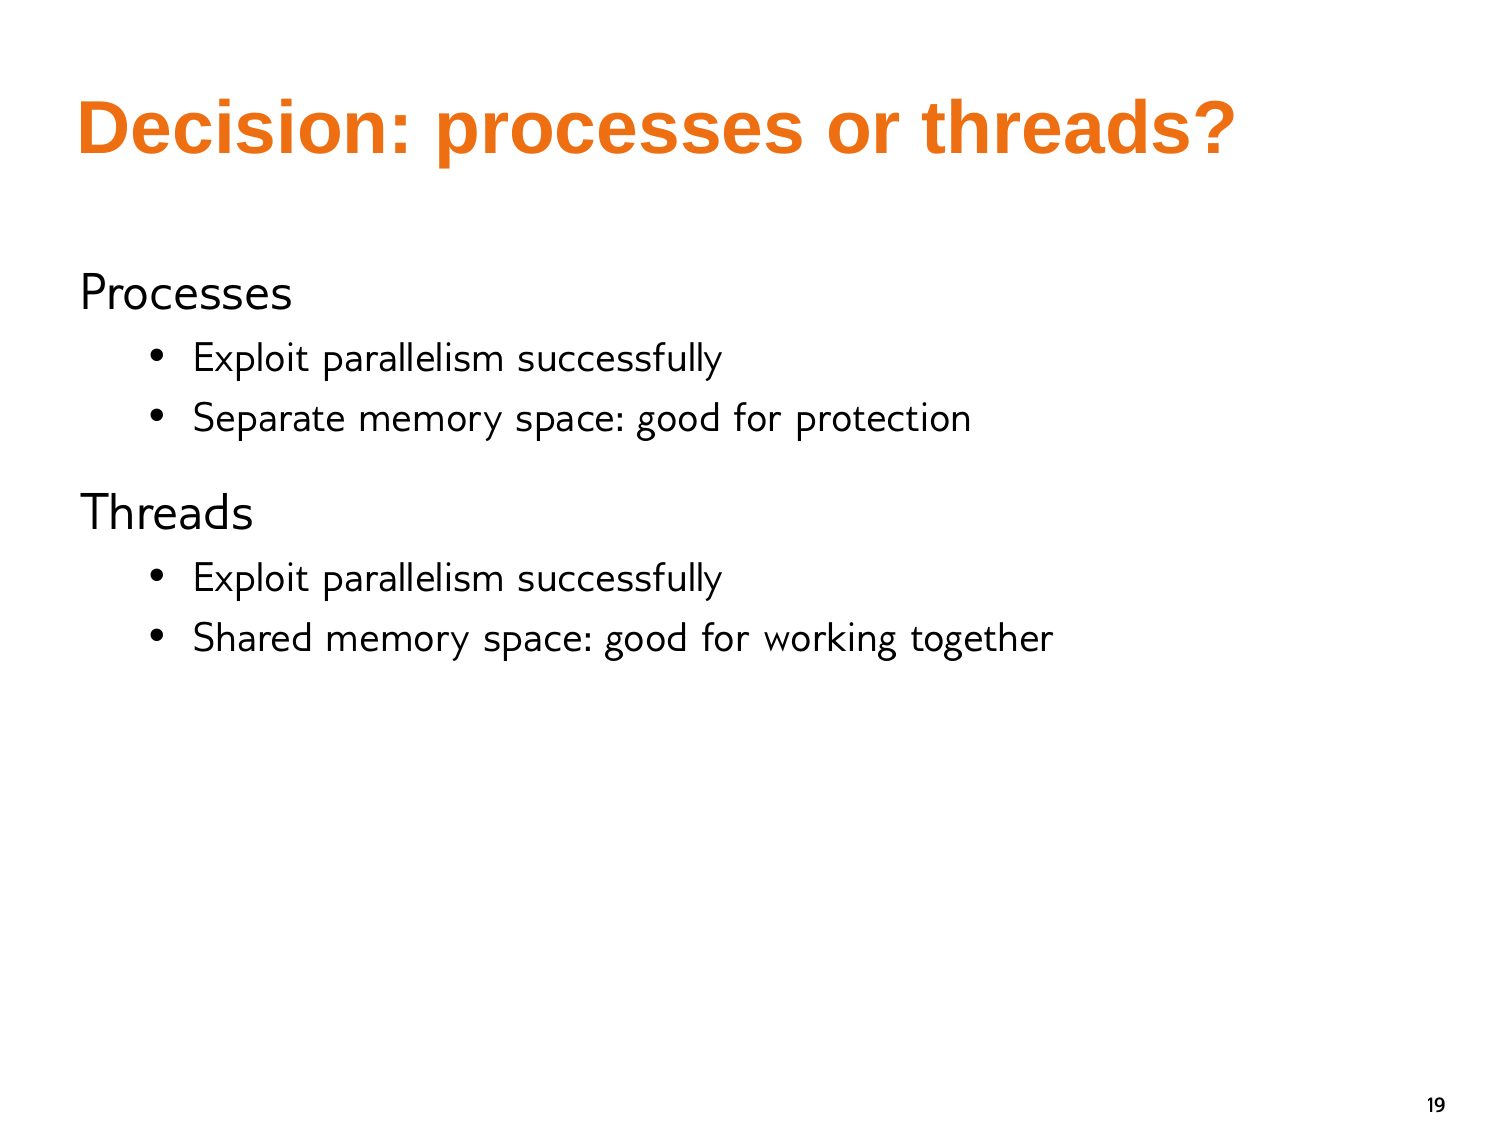

# Decision: processes or threads?
Processes
Exploit parallelism successfully
Separate memory space: good for protection
Threads
Exploit parallelism successfully
Shared memory space: good for working together